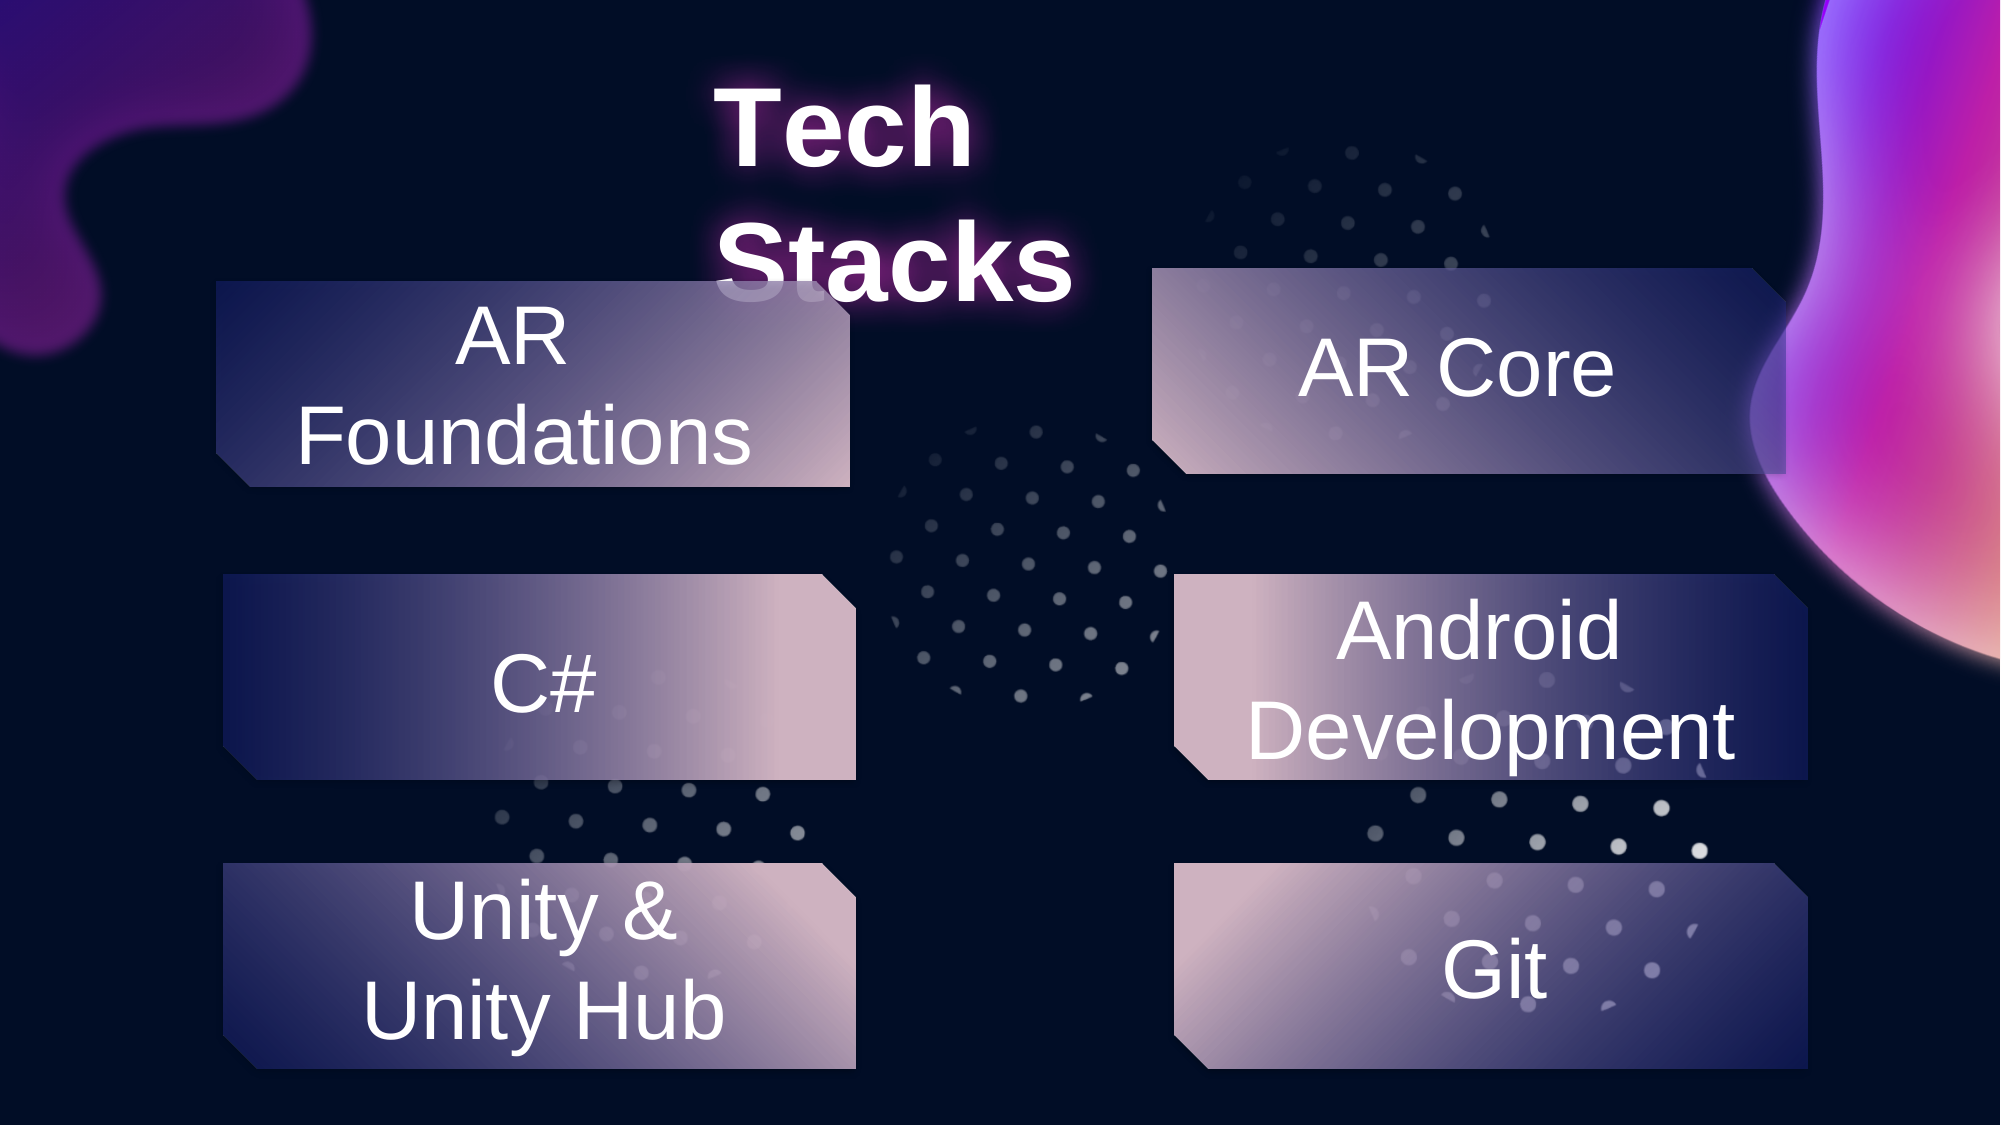

Tech Stacks

AR
Foundations

AR Core
Android
Development

C#
Unity &
Unity Hub

Git